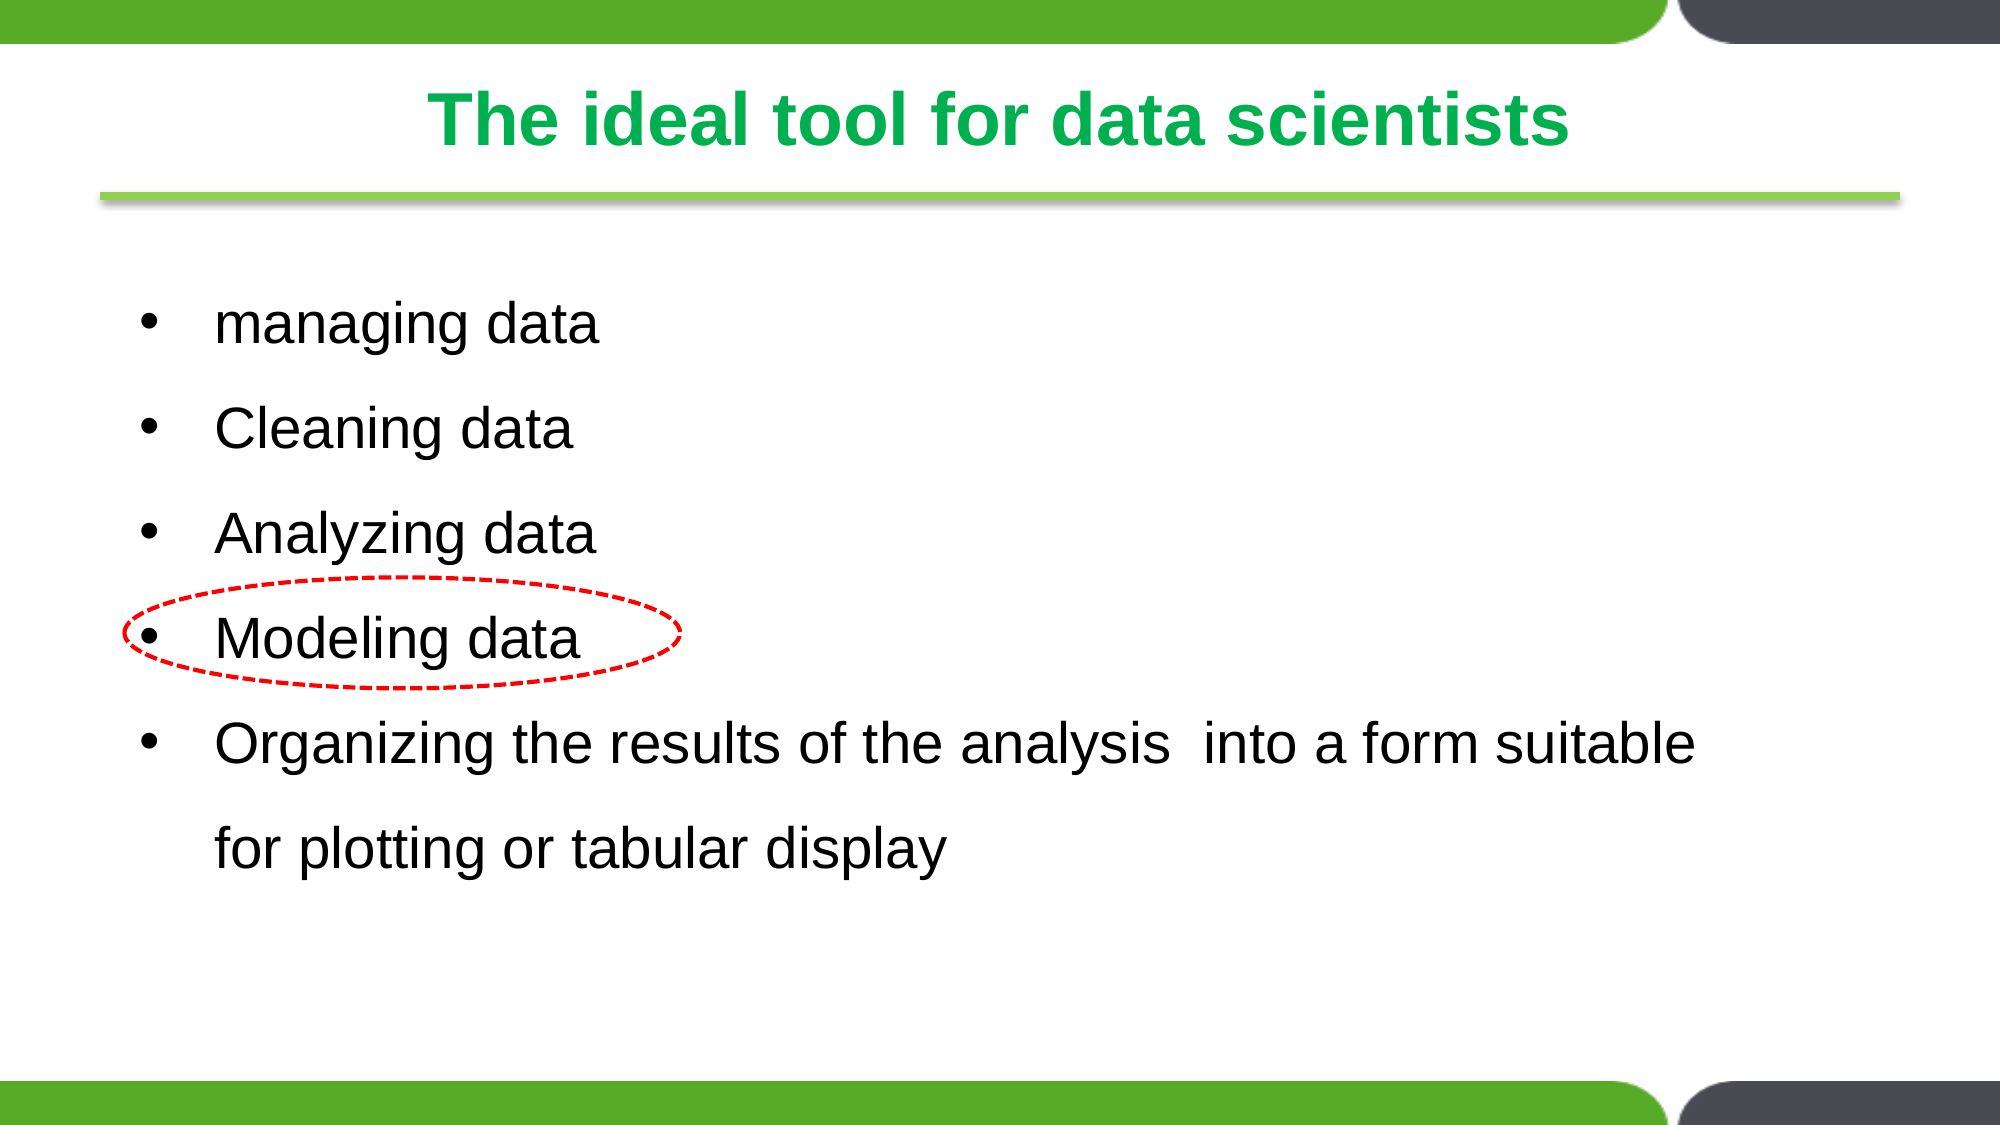

# The ideal tool for data scientists
managing data
Cleaning data
Analyzing data
Modeling data
Organizing the results of the analysis  into a form suitable for plotting or tabular display